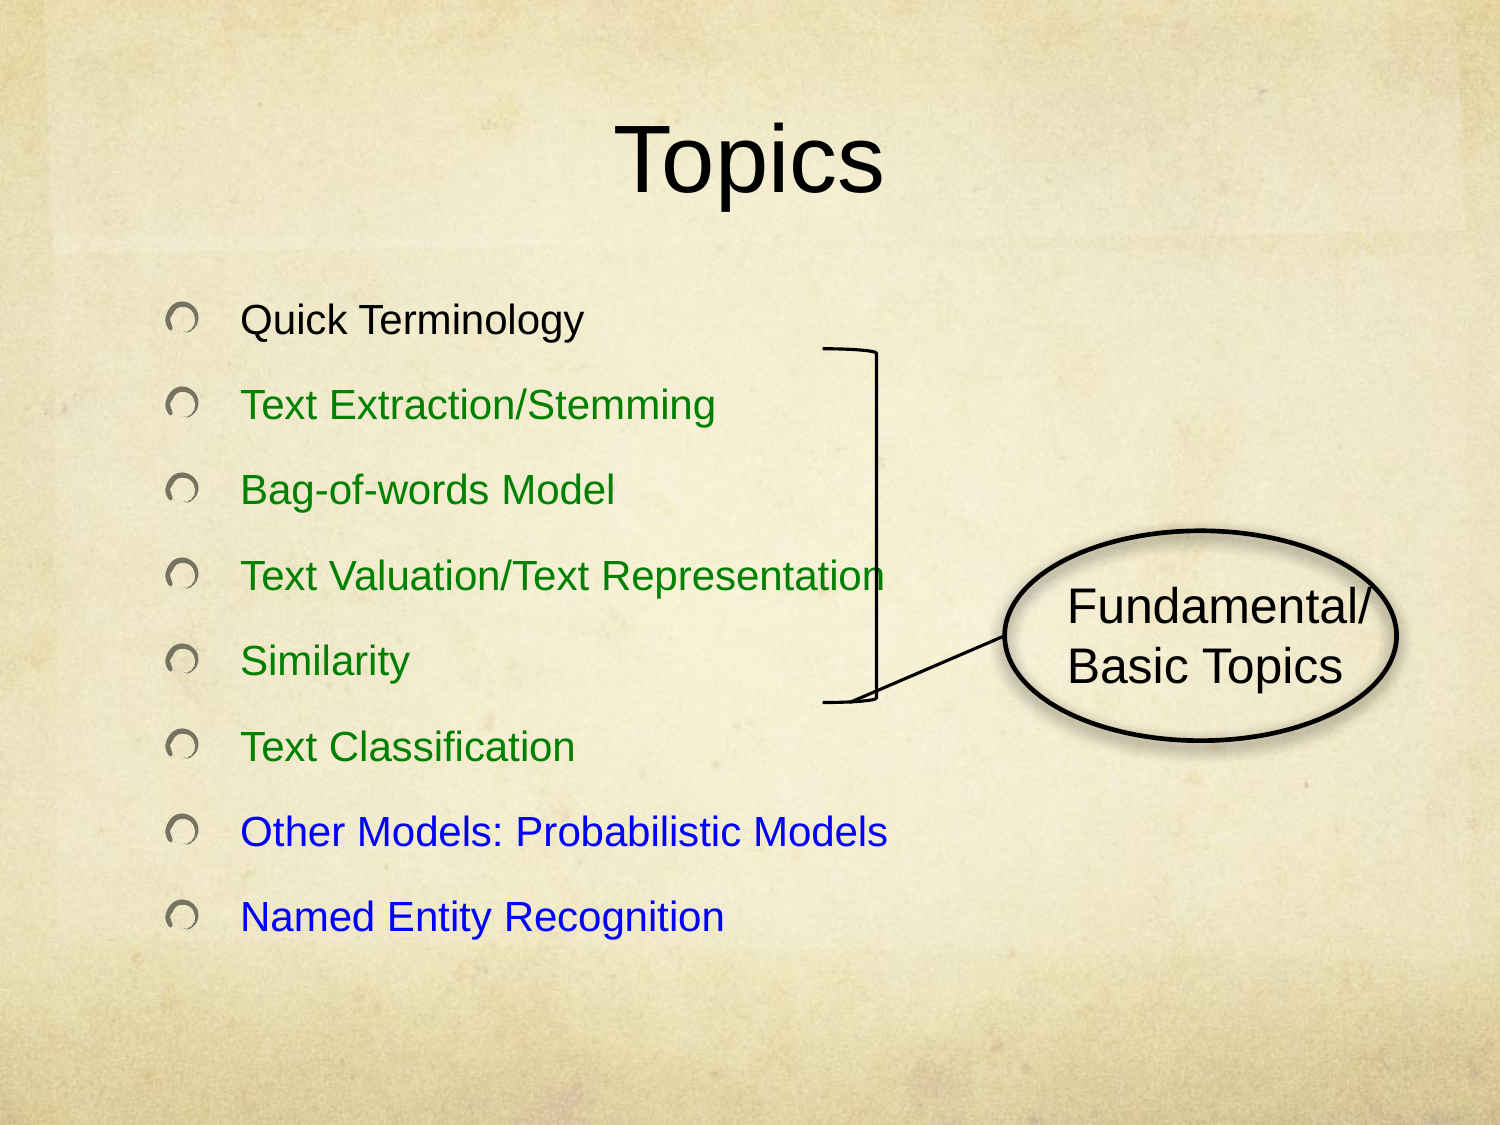

# Topics
Quick Terminology
Text Extraction/Stemming
Bag-of-words Model
Text Valuation/Text Representation
Similarity
Text Classification
Other Models: Probabilistic Models
Named Entity Recognition

Fundamental/
Basic Topics